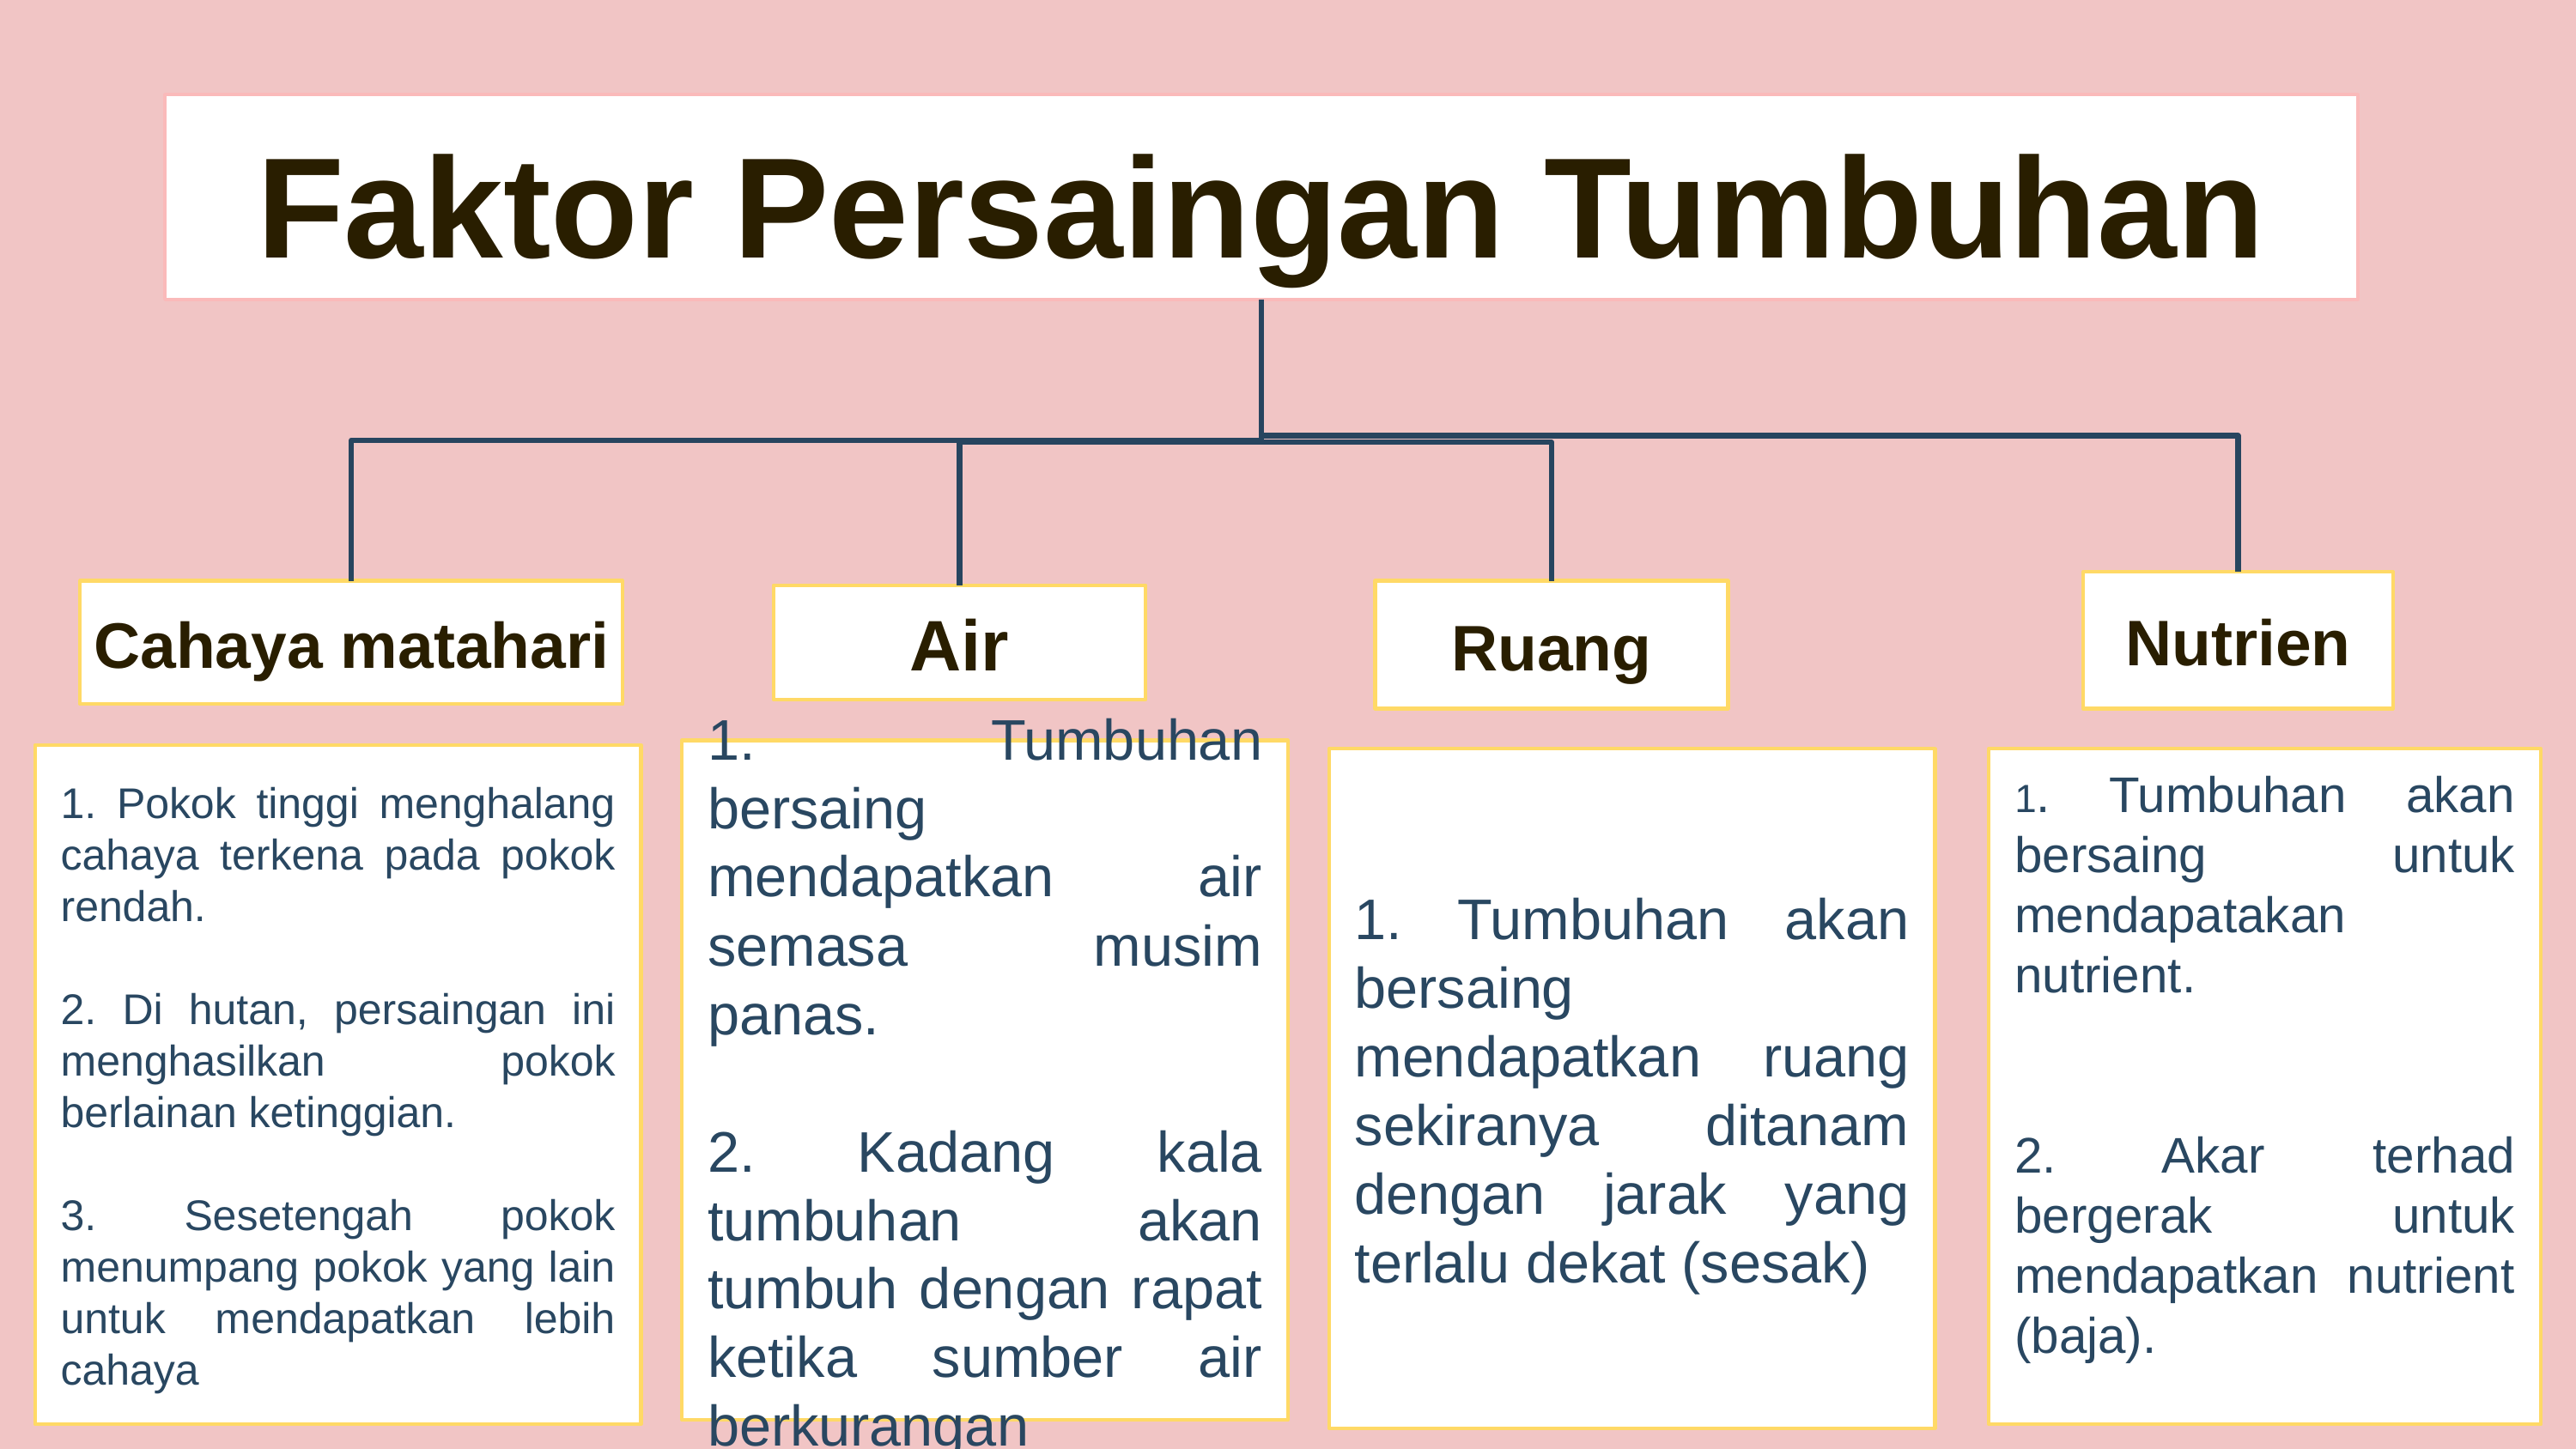

Faktor Persaingan Tumbuhan
Nutrien
# Cahaya matahari
Ruang
Air
1. Tumbuhan bersaing mendapatkan air semasa musim panas.

2. Kadang kala tumbuhan akan tumbuh dengan rapat ketika sumber air berkurangan
1. Pokok tinggi menghalang cahaya terkena pada pokok rendah.

2. Di hutan, persaingan ini menghasilkan pokok berlainan ketinggian.

3. Sesetengah pokok menumpang pokok yang lain untuk mendapatkan lebih cahaya
1. Tumbuhan akan bersaing mendapatkan ruang sekiranya ditanam dengan jarak yang terlalu dekat (sesak)
1. Tumbuhan akan bersaing untuk mendapatakan nutrient.

2. Akar terhad bergerak untuk mendapatkan nutrient (baja).